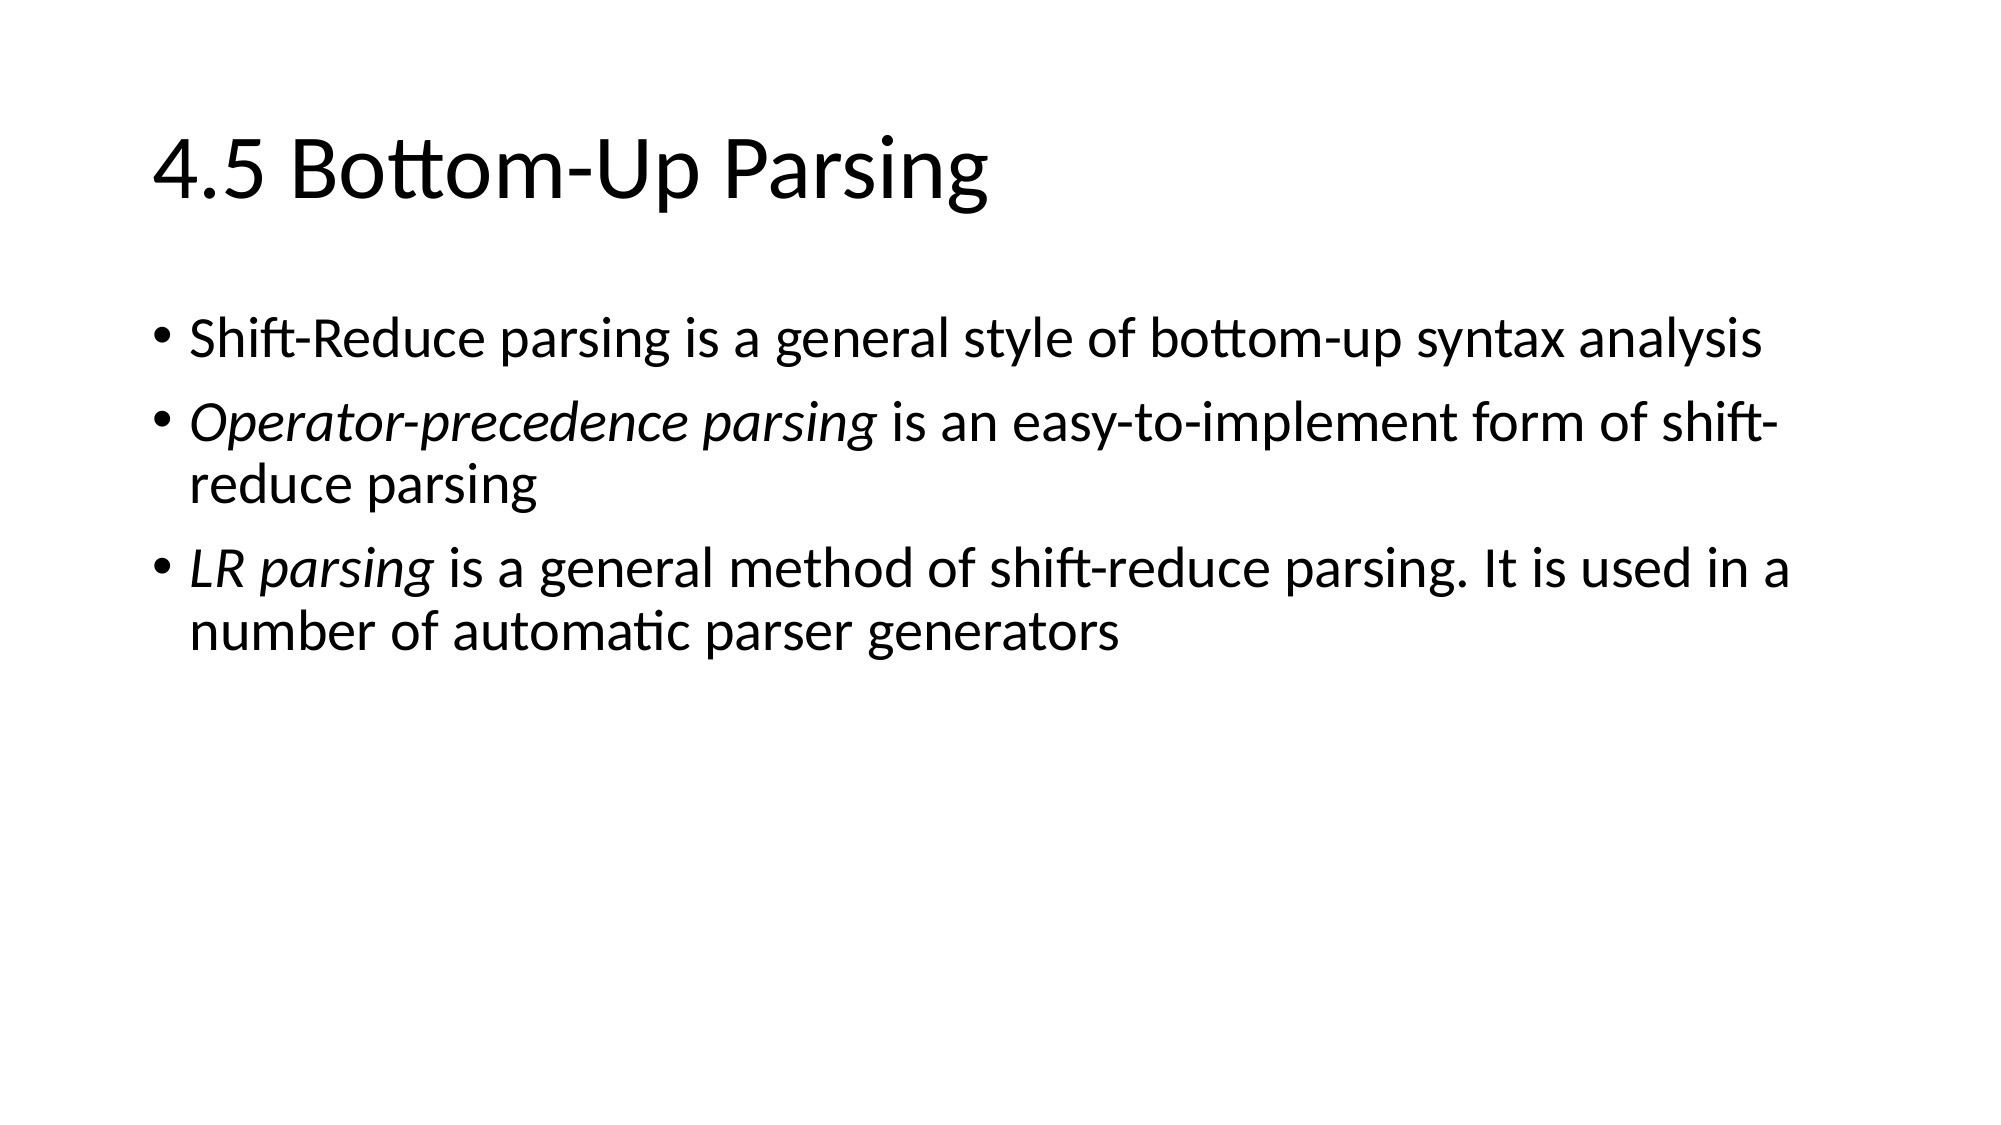

# 4.5 Bottom-Up Parsing
Shift-Reduce parsing is a general style of bottom-up syntax analysis
Operator-precedence parsing is an easy-to-implement form of shift-reduce parsing
LR parsing is a general method of shift-reduce parsing. It is used in a number of automatic parser generators